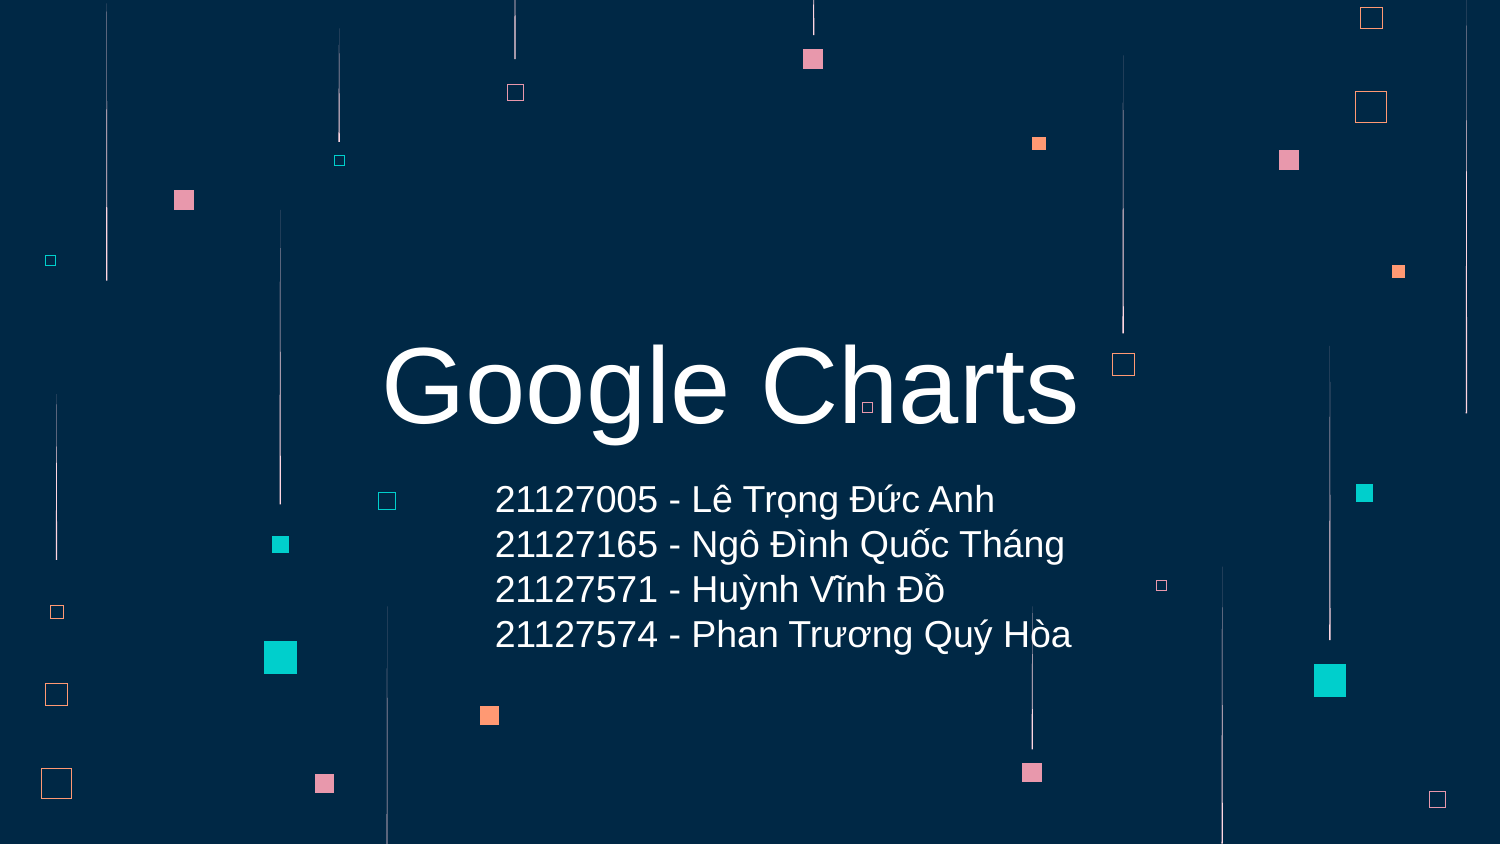

# Google Charts

21127005 - Lê Trọng Đức Anh
21127165 - Ngô Đình Quốc Tháng
21127571 - Huỳnh Vĩnh Đồ
21127574 - Phan Trương Quý Hòa